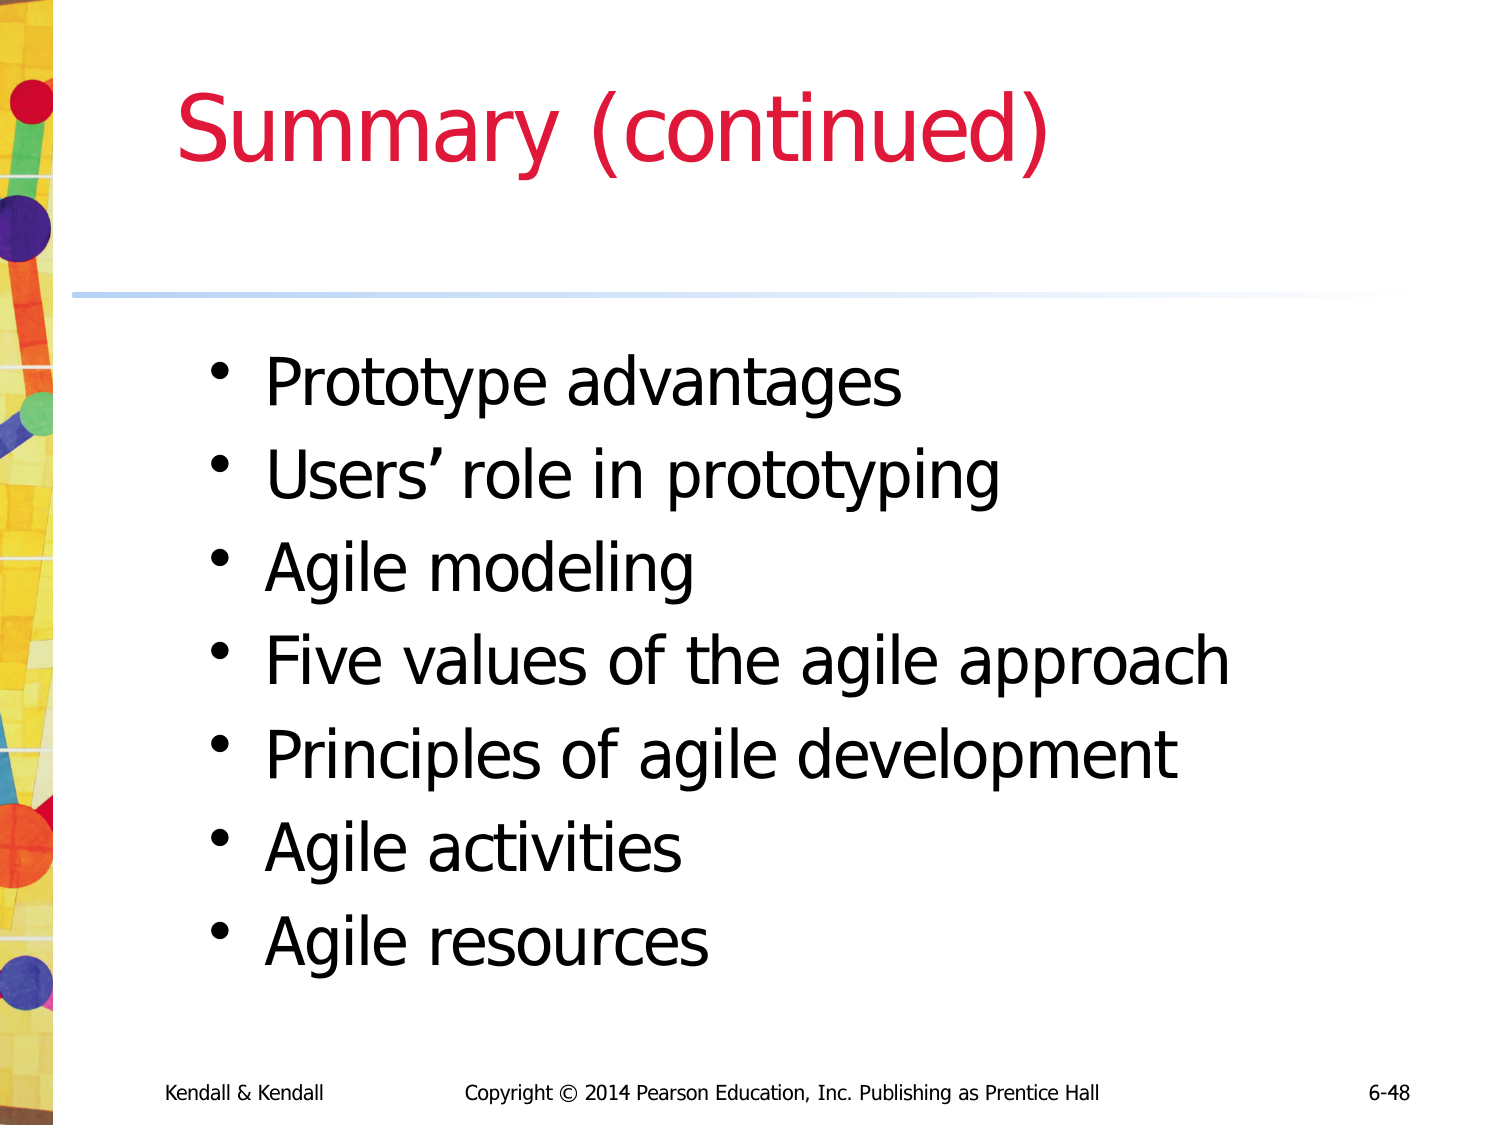

# Summary (continued)
Prototype advantages
Users’ role in prototyping
Agile modeling
Five values of the agile approach
Principles of agile development
Agile activities
Agile resources
Kendall & Kendall	Copyright © 2014 Pearson Education, Inc. Publishing as Prentice Hall
6-48